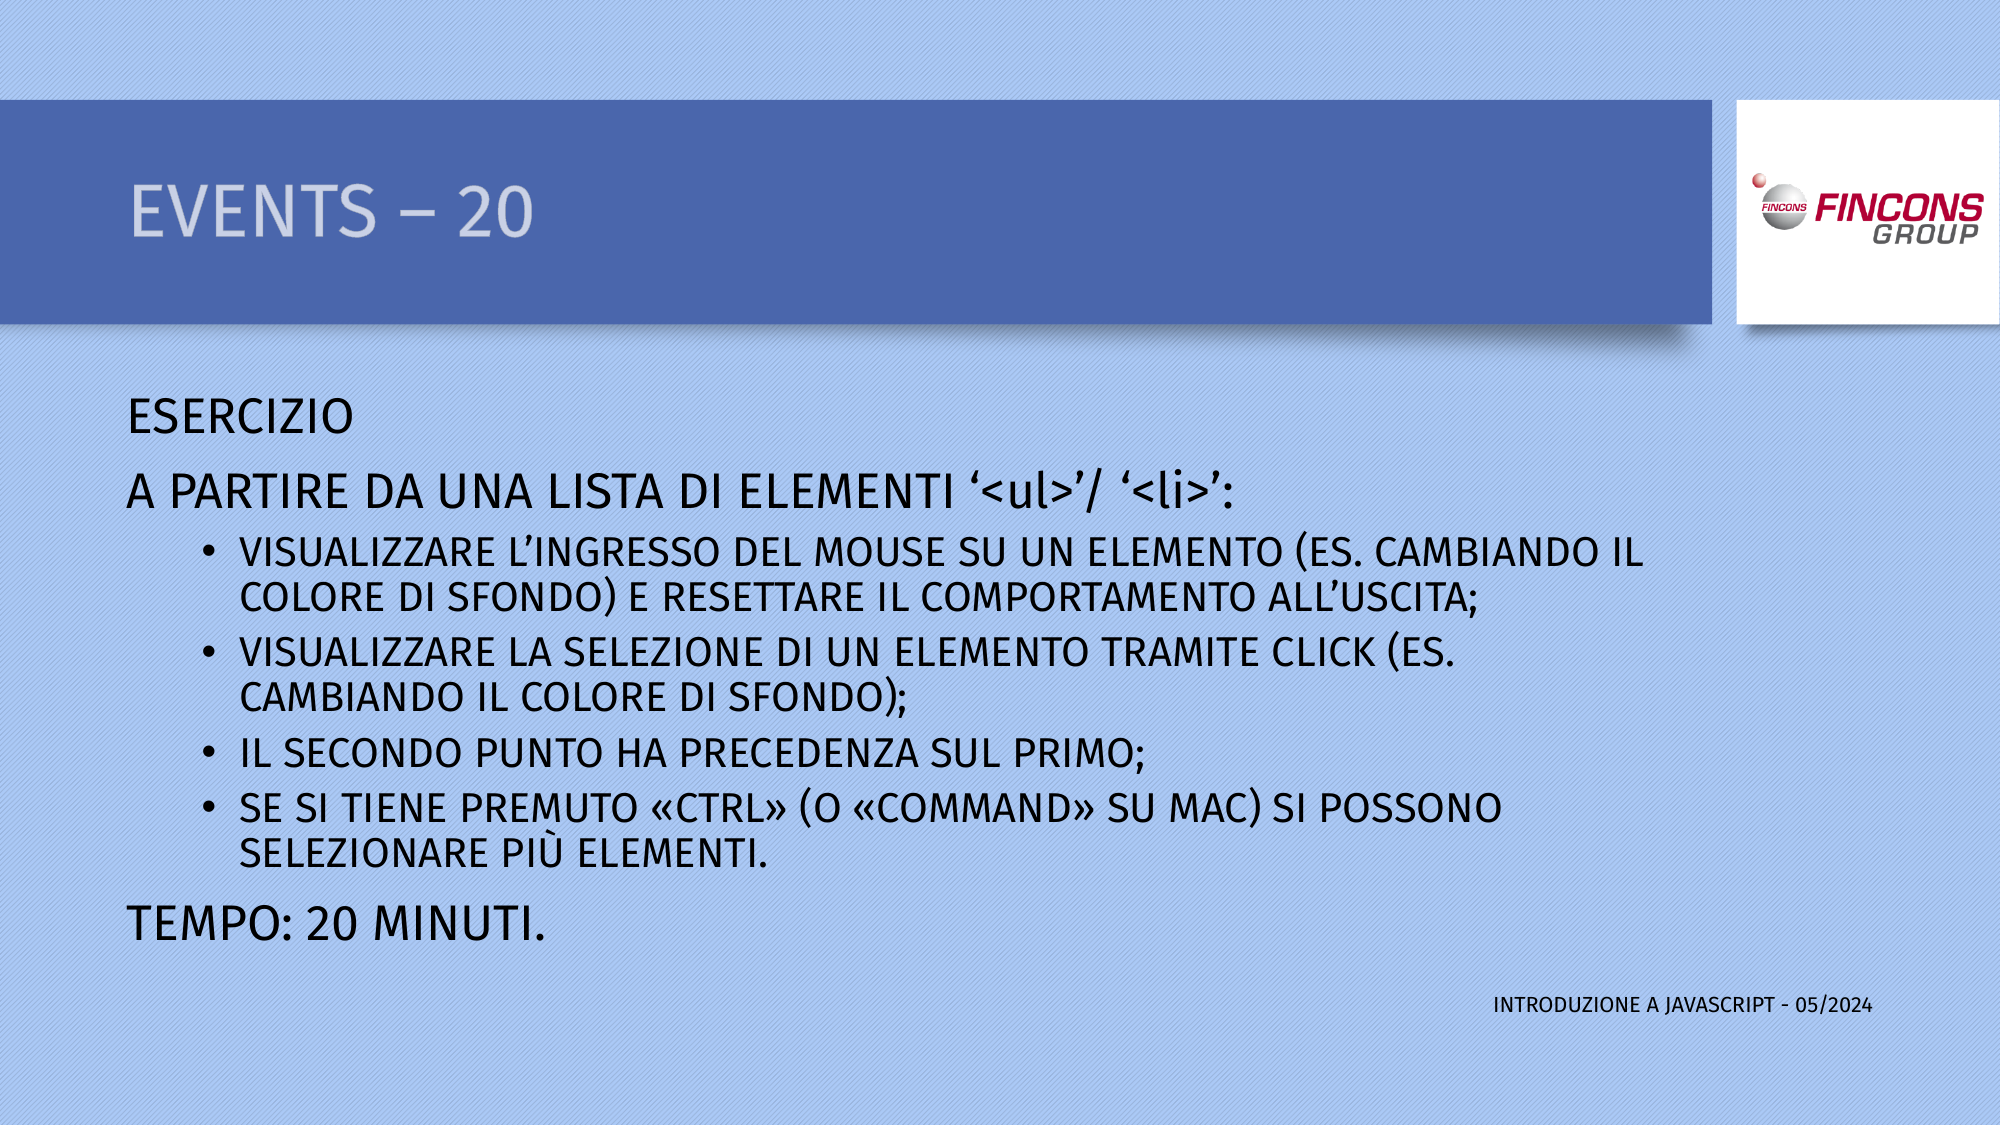

# EVENTS – 20
ESERCIZIO
A PARTIRE DA UNA LISTA DI ELEMENTI ‘<ul>’/ ‘<li>’:
VISUALIZZARE L’INGRESSO DEL MOUSE SU UN ELEMENTO (ES. CAMBIANDO IL COLORE DI SFONDO) E RESETTARE IL COMPORTAMENTO ALL’USCITA;
VISUALIZZARE LA SELEZIONE DI UN ELEMENTO TRAMITE CLICK (ES. CAMBIANDO IL COLORE DI SFONDO);
IL SECONDO PUNTO HA PRECEDENZA SUL PRIMO;
SE SI TIENE PREMUTO «CTRL» (O «COMMAND» SU MAC) SI POSSONO SELEZIONARE PIÙ ELEMENTI.
TEMPO: 20 MINUTI.
INTRODUZIONE A JAVASCRIPT - 05/2024